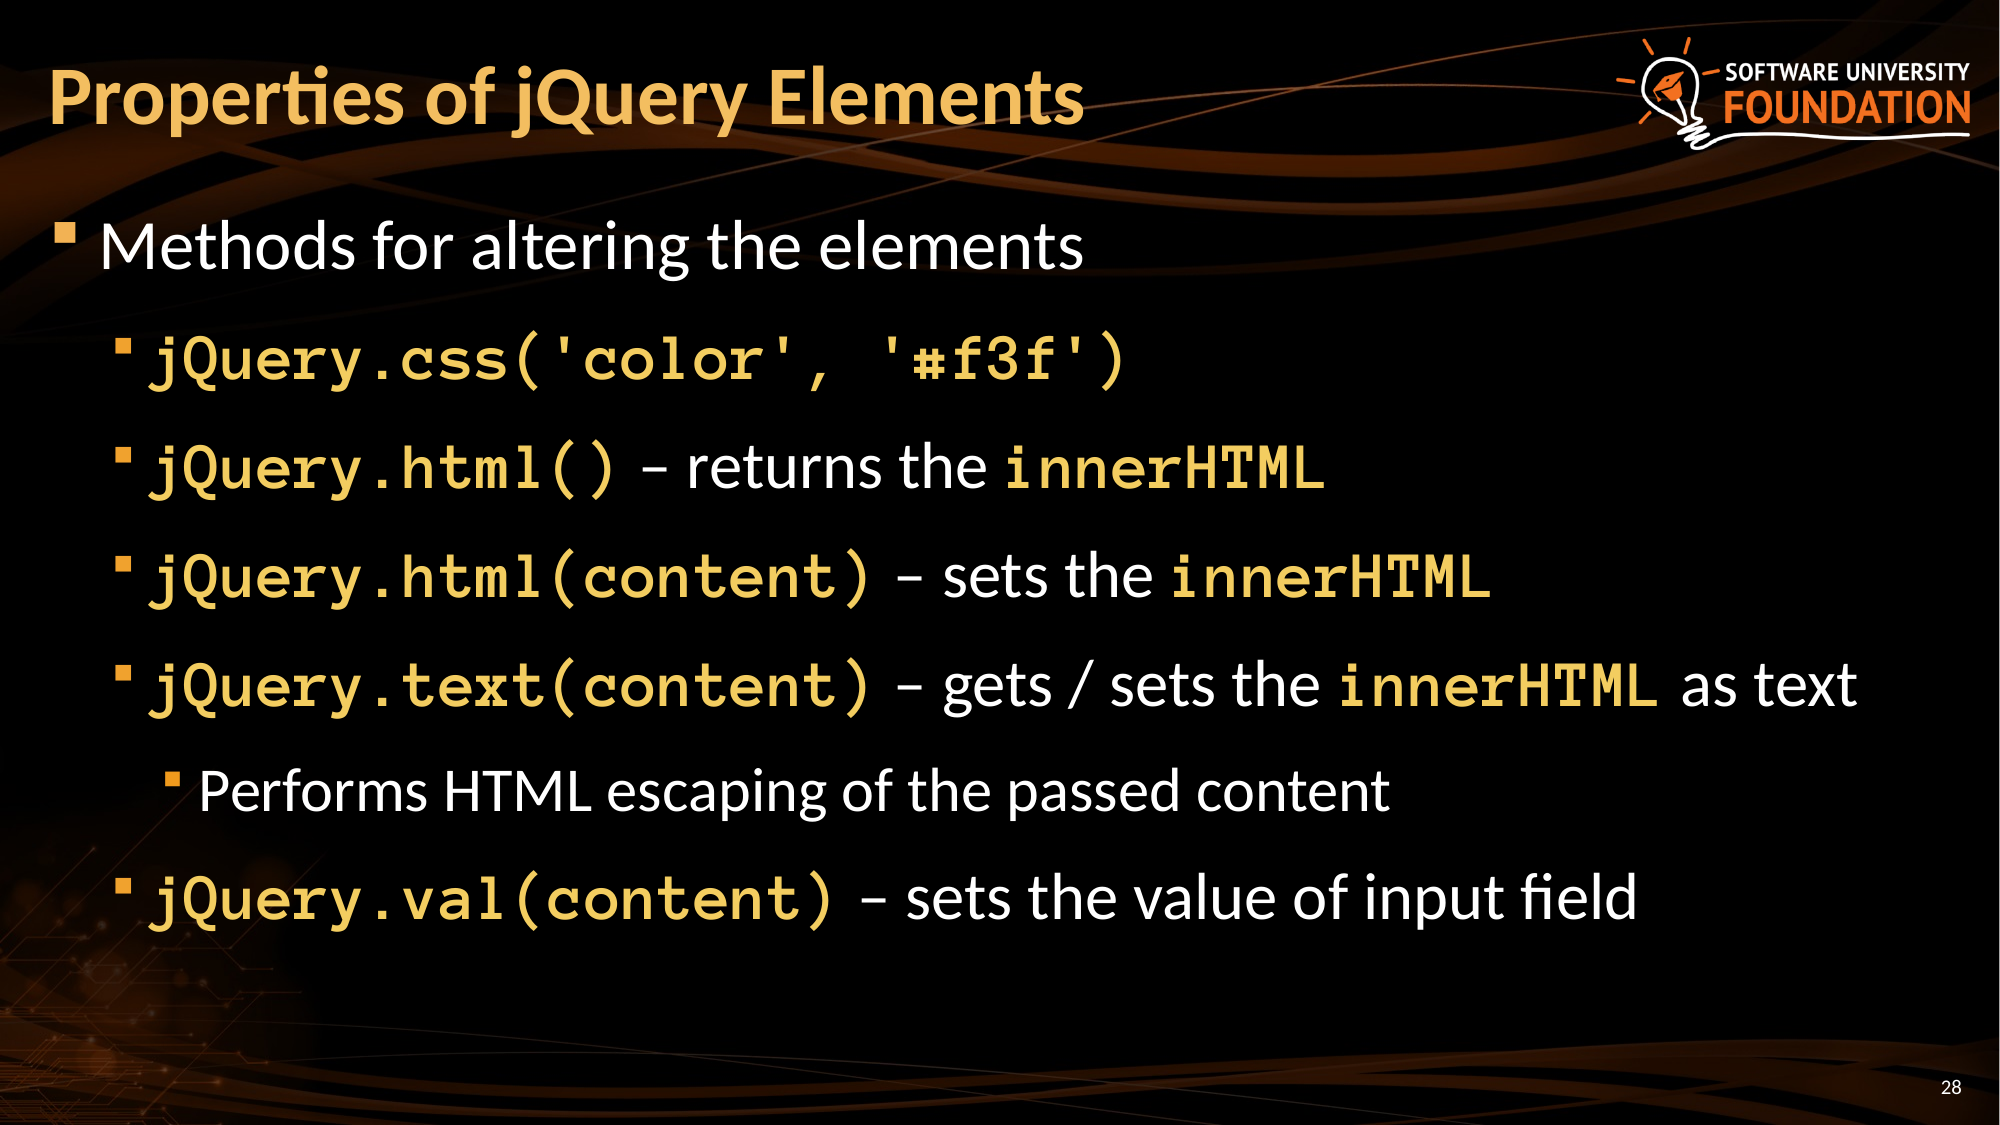

# Properties of jQuery Elements
Methods for altering the elements
jQuery.css('color', '#f3f')
jQuery.html() – returns the innerHTML
jQuery.html(content) – sets the innerHTML
jQuery.text(content) – gets / sets the innerHTML as text
Performs HTML escaping of the passed content
jQuery.val(content) – sets the value of input field

28